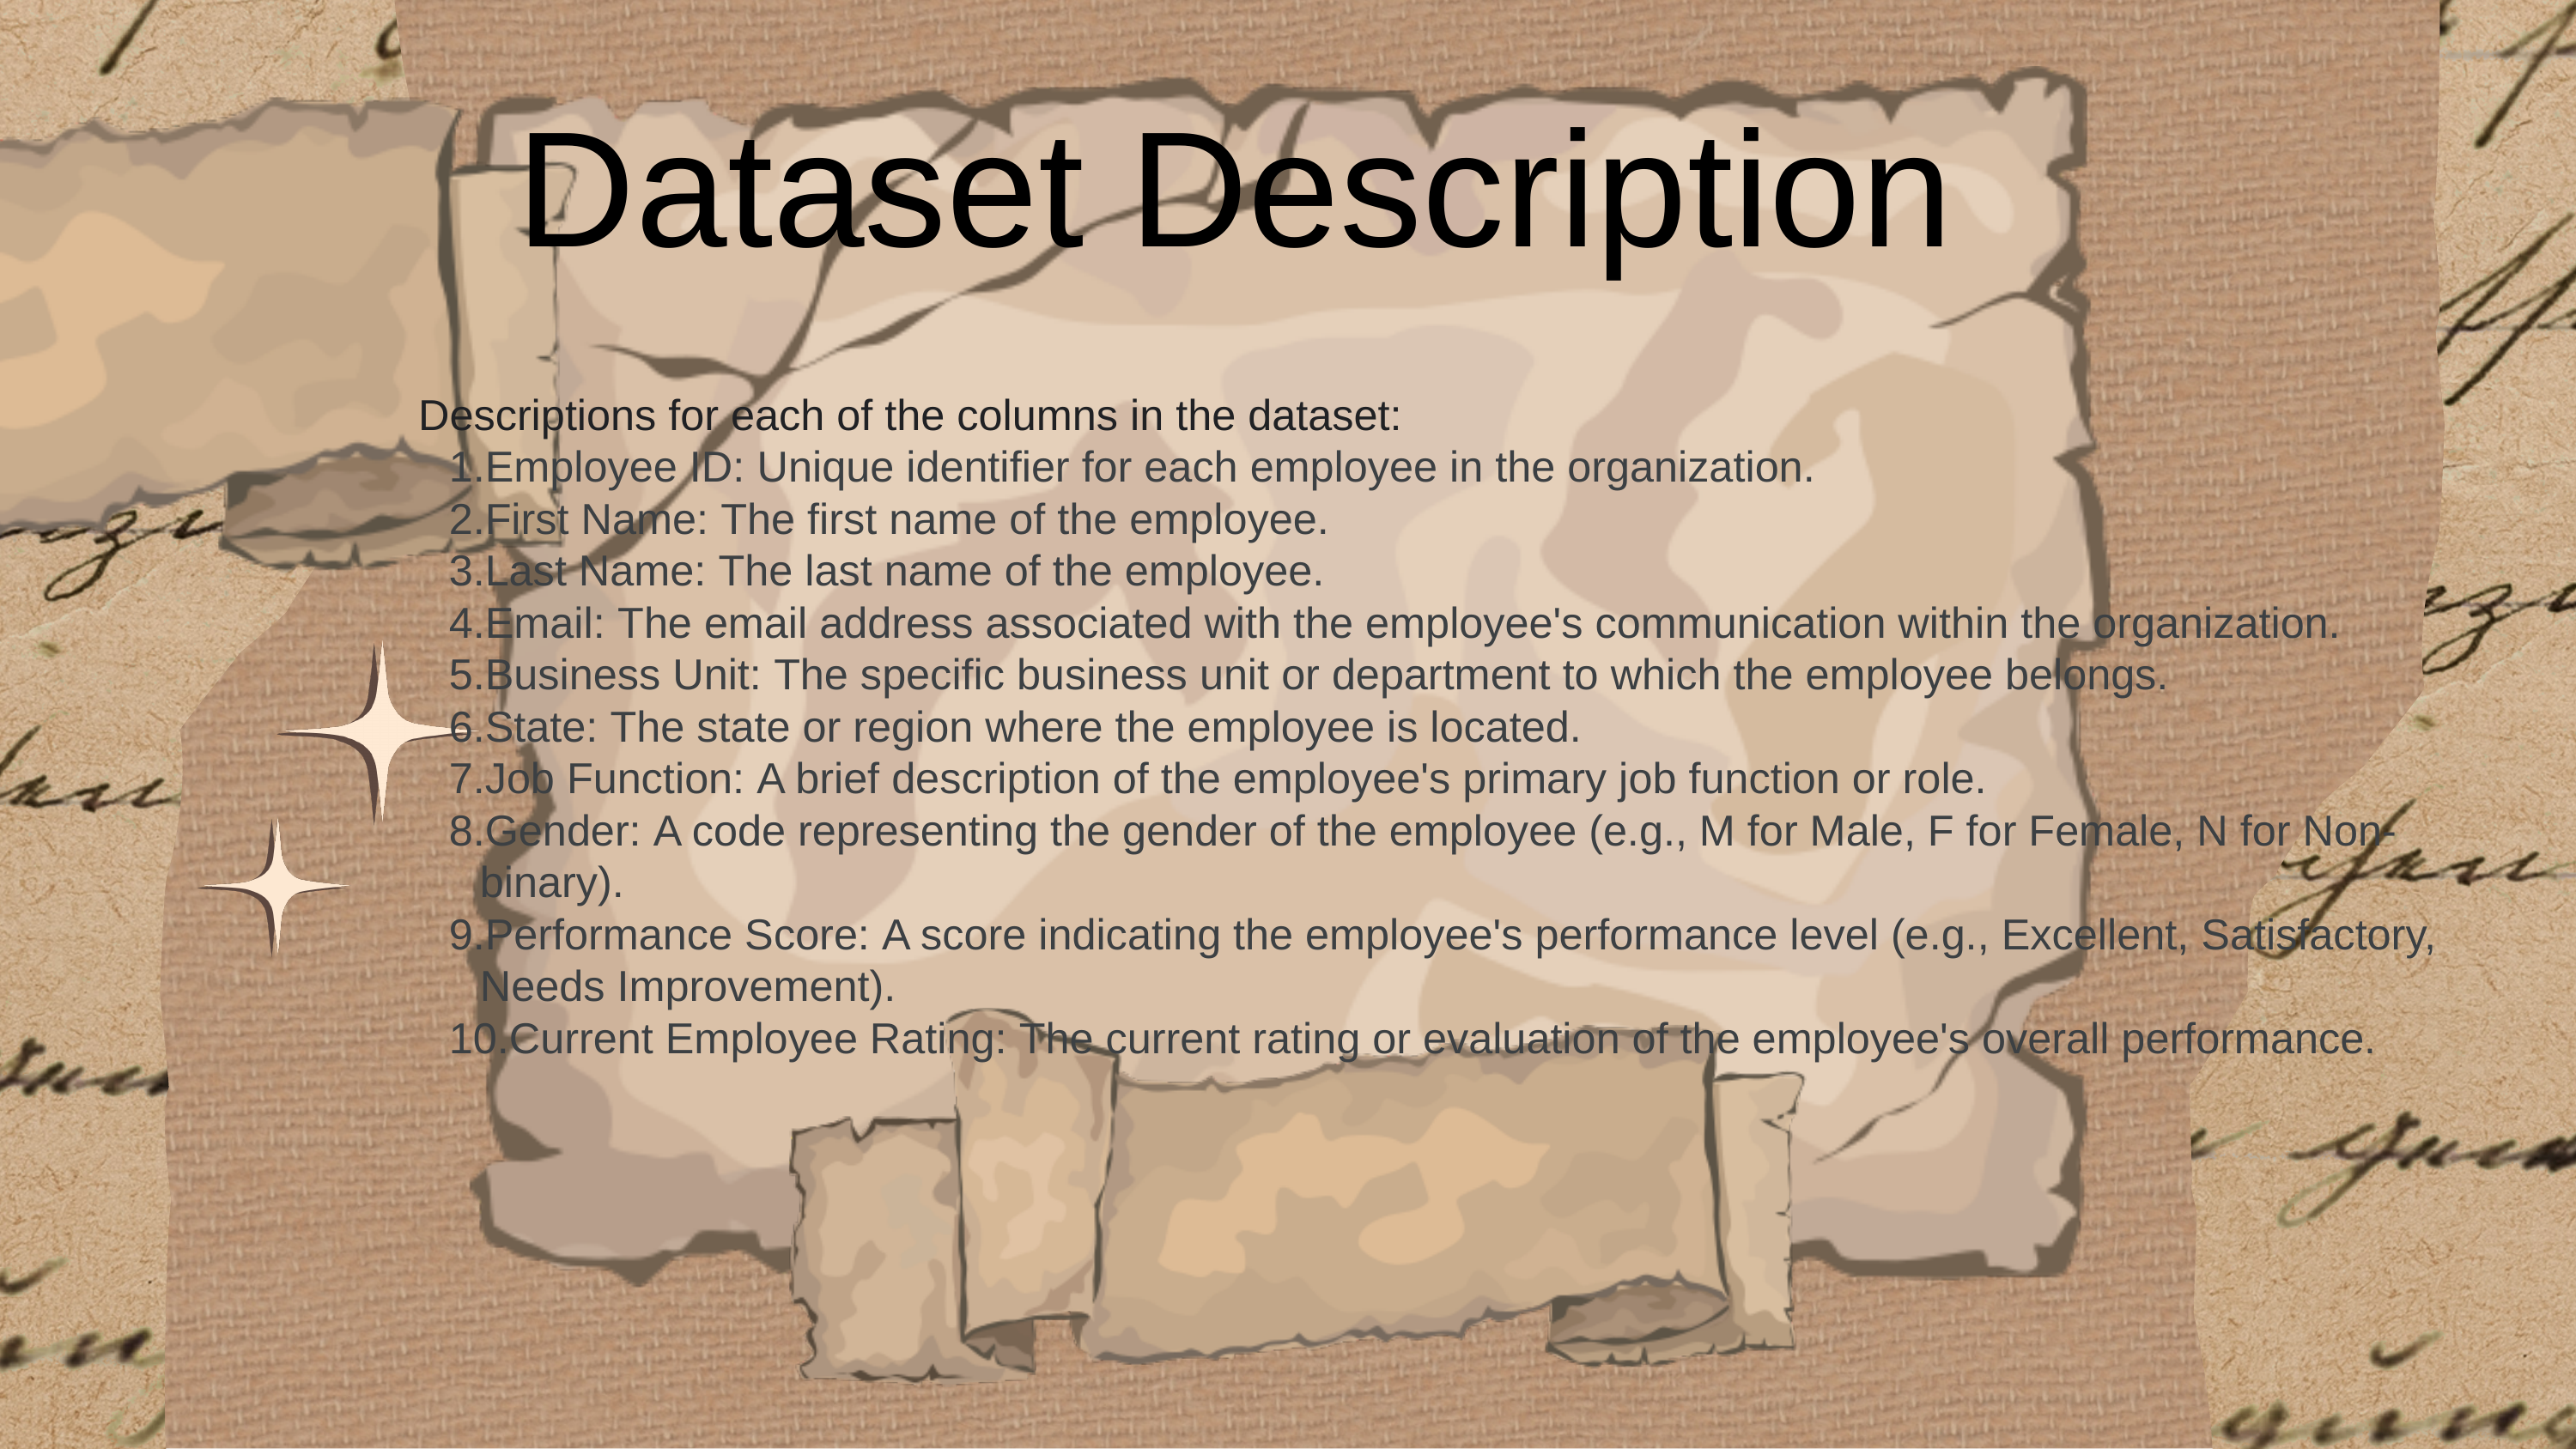

Dataset Description

Descriptions for each of the columns in the dataset:
Employee ID: Unique identifier for each employee in the organization.
First Name: The first name of the employee.
Last Name: The last name of the employee.
Email: The email address associated with the employee's communication within the organization.
Business Unit: The specific business unit or department to which the employee belongs.
State: The state or region where the employee is located.
Job Function: A brief description of the employee's primary job function or role.
Gender: A code representing the gender of the employee (e.g., M for Male, F for Female, N for Non-binary).
Performance Score: A score indicating the employee's performance level (e.g., Excellent, Satisfactory, Needs Improvement).
Current Employee Rating: The current rating or evaluation of the employee's overall performance.